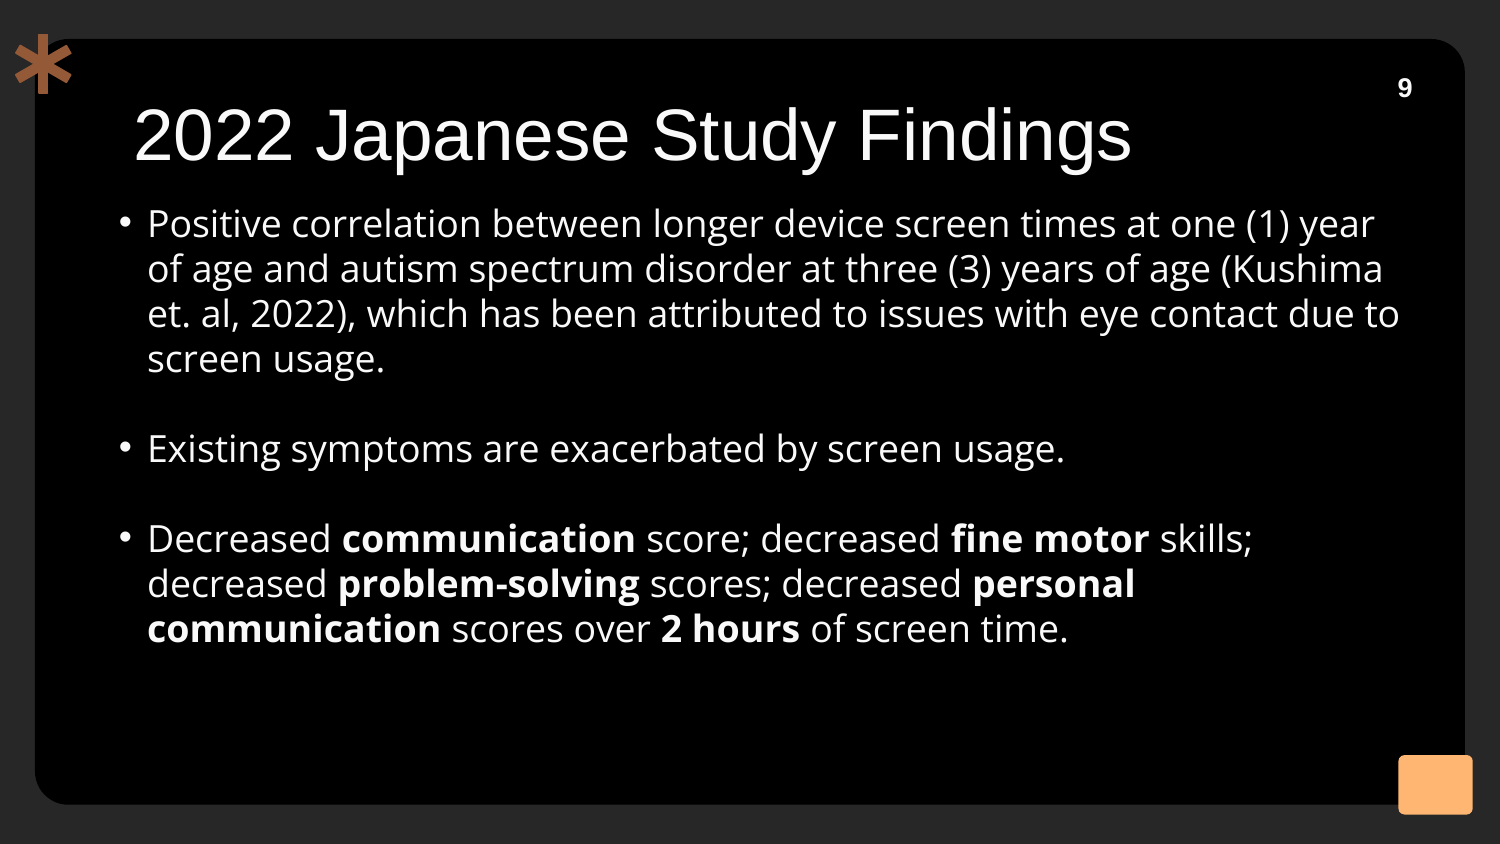

9
# 2022 Japanese Study Findings
Positive correlation between longer device screen times at one (1) year of age and autism spectrum disorder at three (3) years of age (Kushima et. al, 2022), which has been attributed to issues with eye contact due to screen usage.

Existing symptoms are exacerbated by screen usage.

Decreased communication score; decreased fine motor skills; decreased problem-solving scores; decreased personal communication scores over 2 hours of screen time.